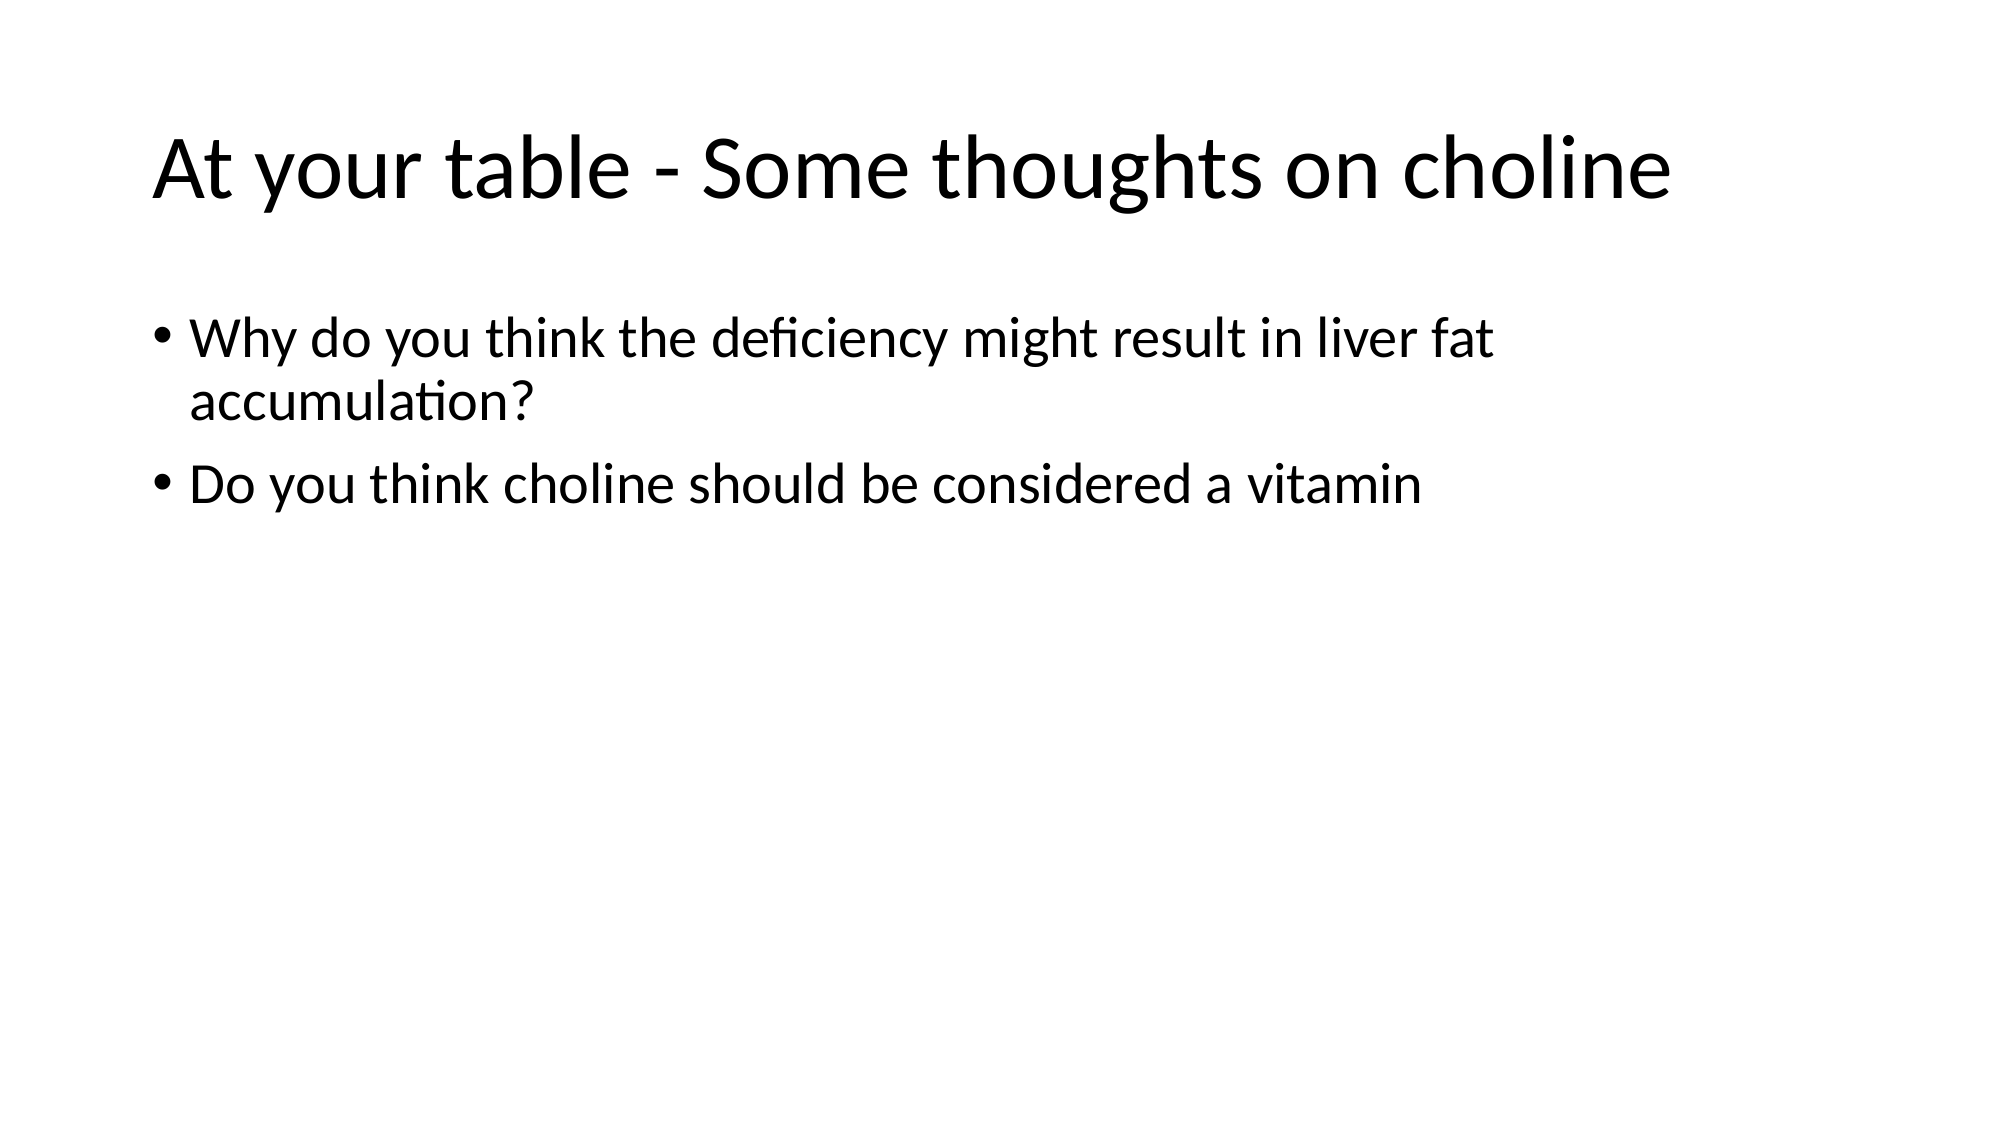

# At your table - Some thoughts on choline
Why do you think the deficiency might result in liver fat accumulation?
Do you think choline should be considered a vitamin